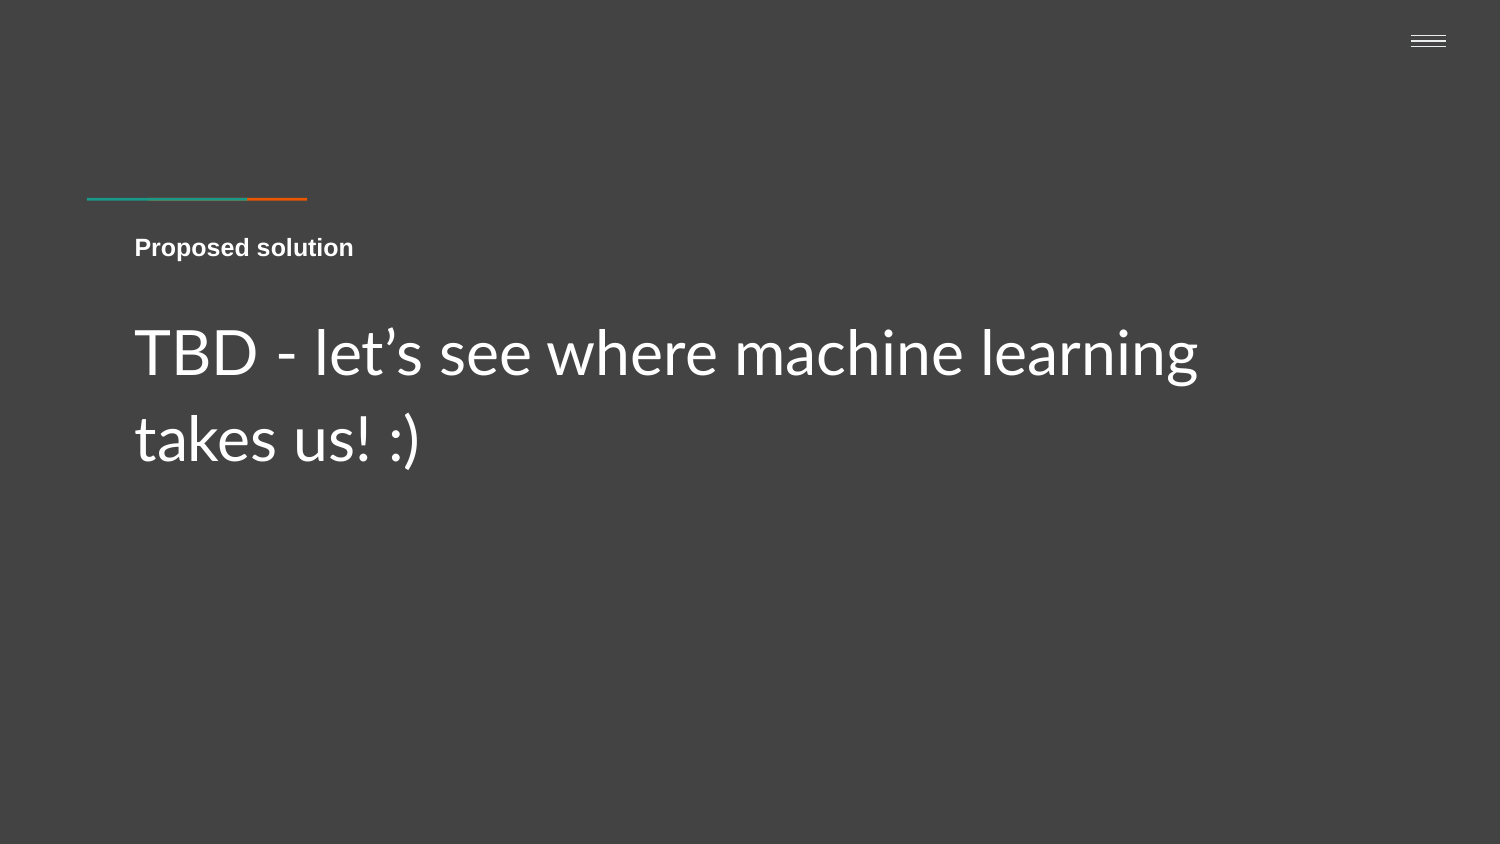

# Proposed solution
TBD - let’s see where machine learning takes us! :)